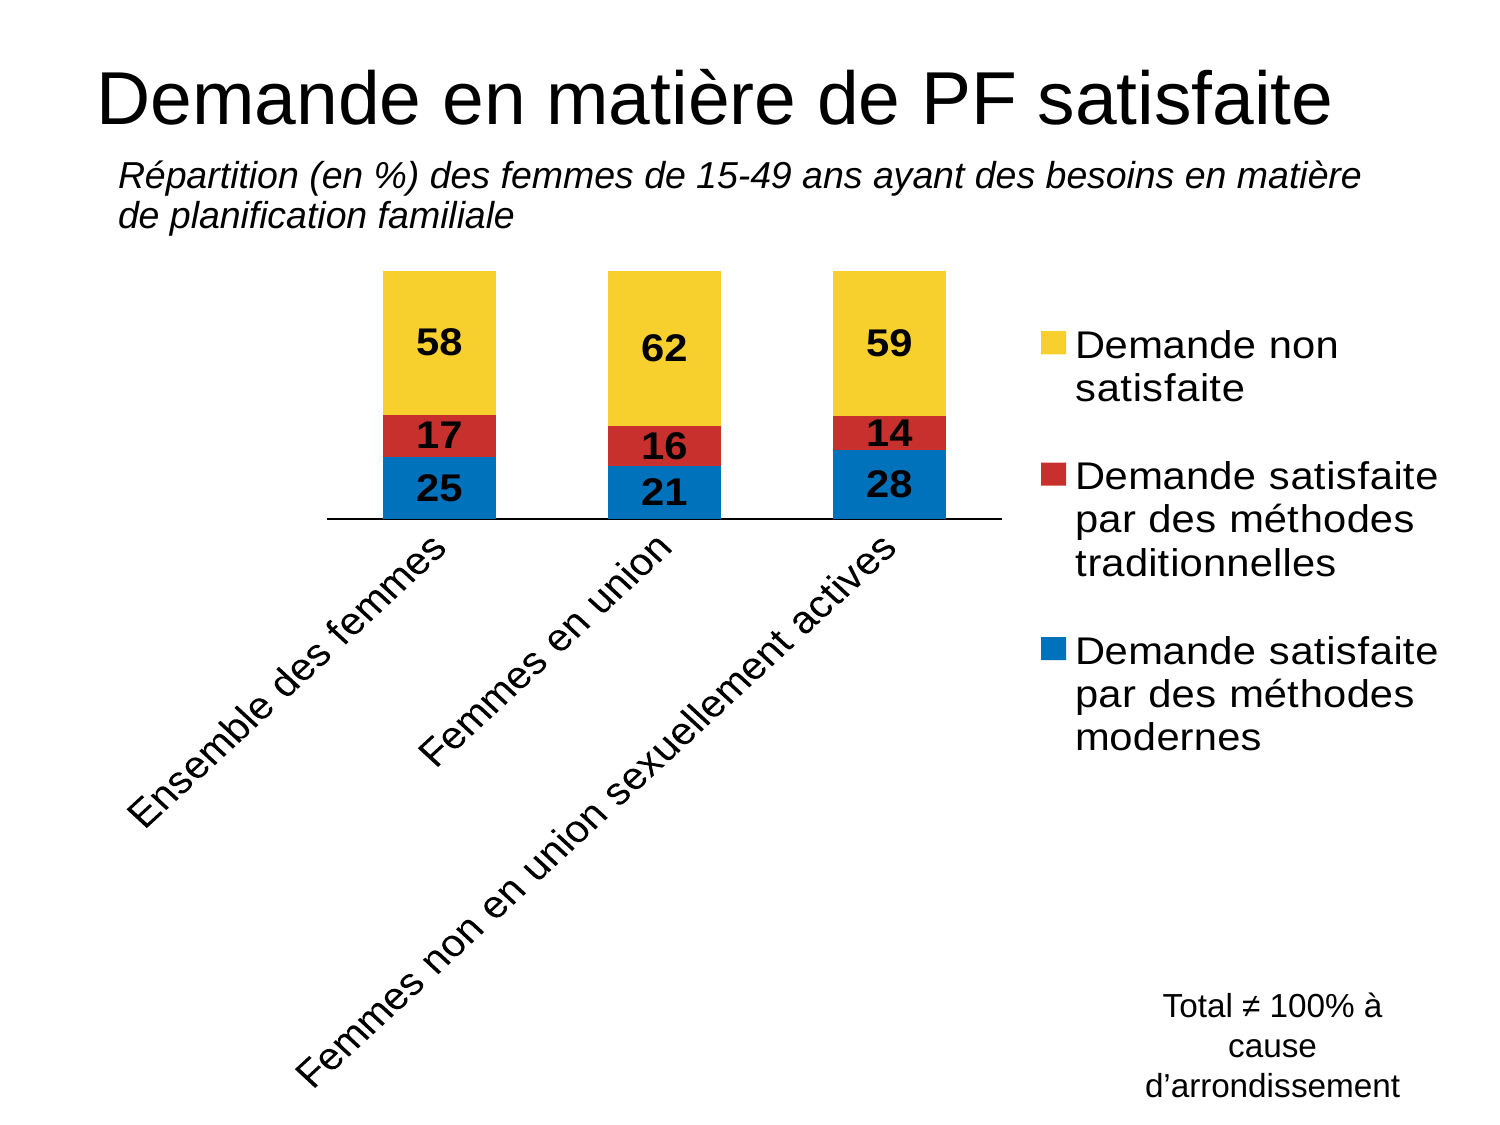

# Demande en matière de PF satisfaite
Répartition (en %) des femmes de 15-49 ans ayant des besoins en matière de planification familiale

### Chart

| Category | Demande satisfaite par des méthodes modernes | Demande satisfaite par des méthodes traditionnelles | Demande non satisfaite |
|---|---|---|---|
| Ensemble des femmes | 25.0 | 17.0 | 58.0 |
| Femmes en union | 21.0 | 16.0 | 62.0 |
| Femmes non en union sexuellement actives | 28.0 | 14.0 | 59.0 |
Total ≠ 100% à cause d’arrondissement